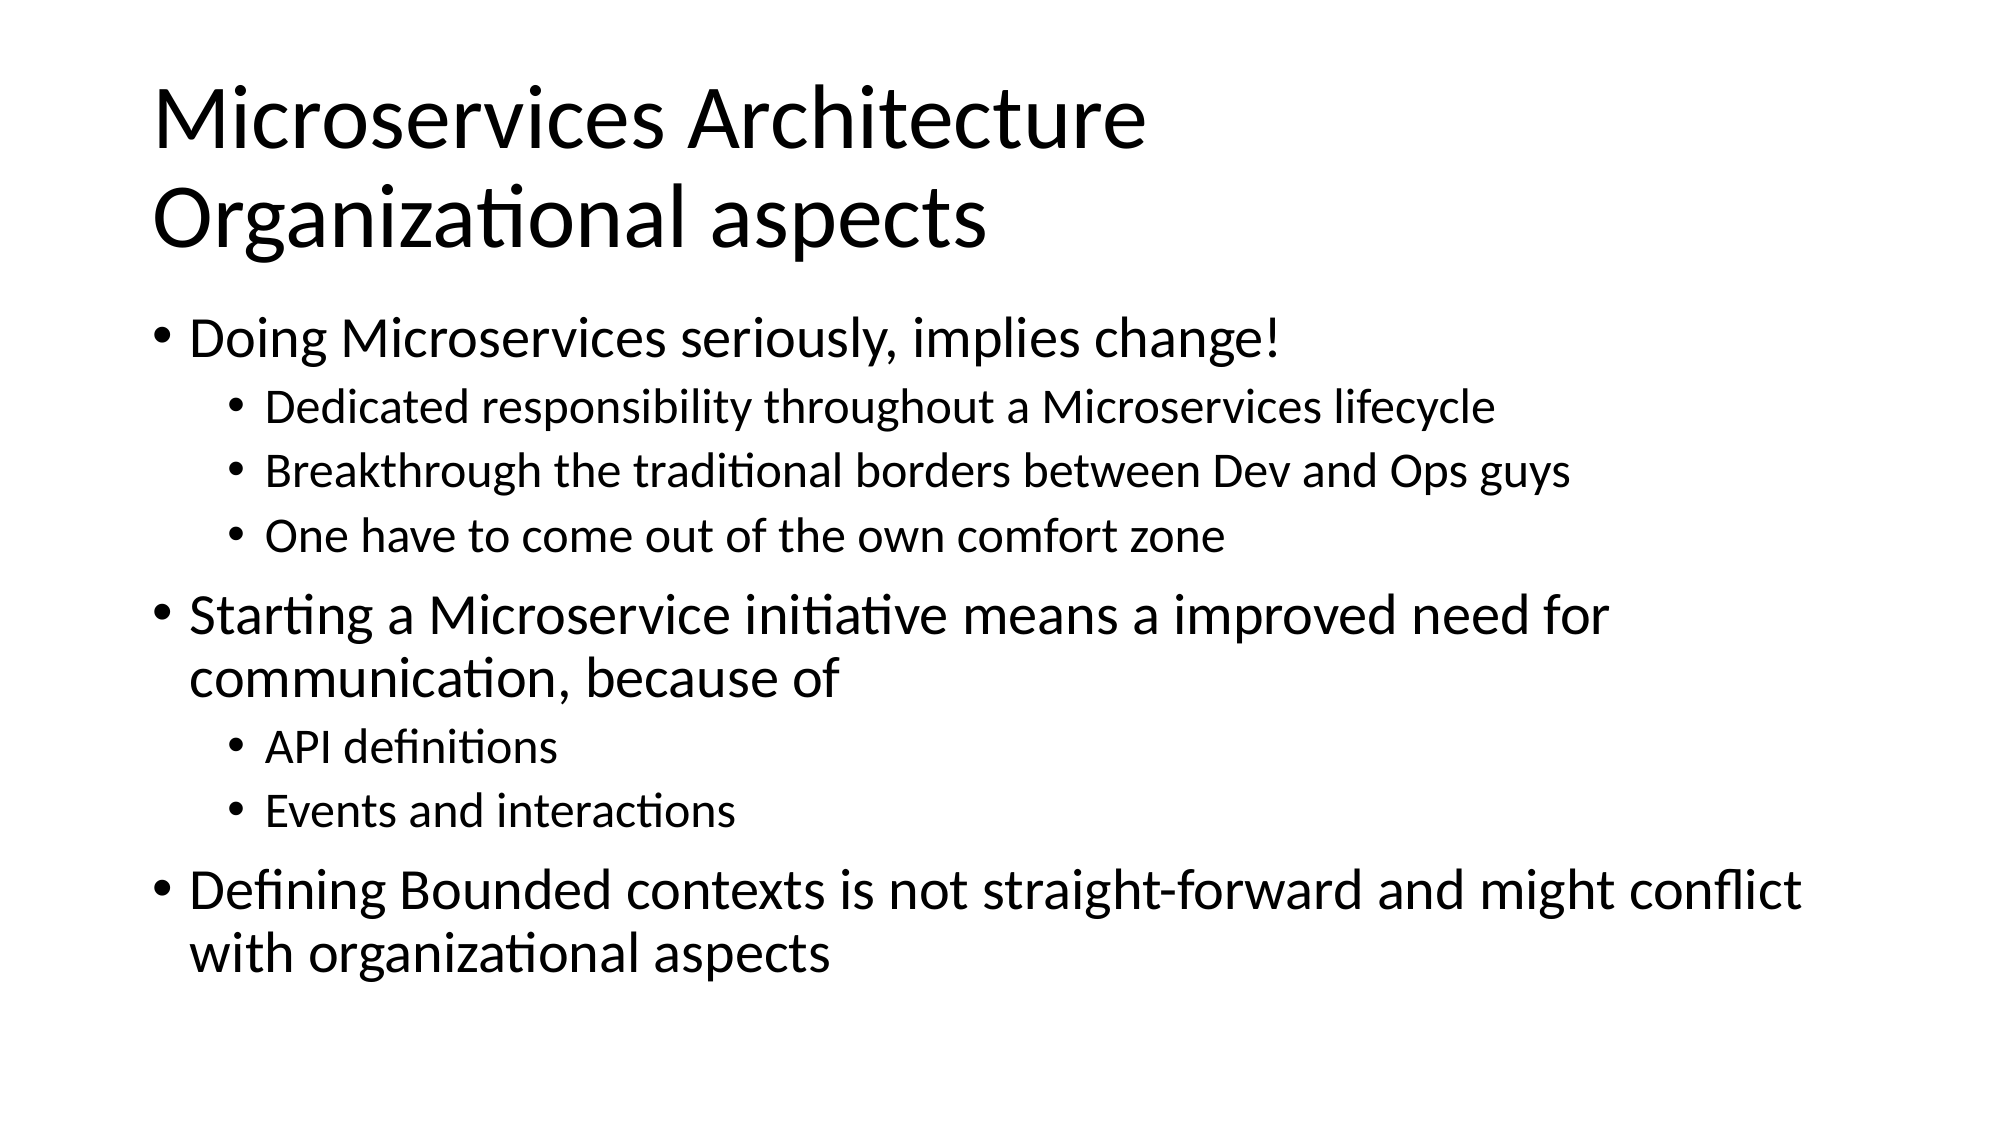

# Microservices Architecture Organizational aspects
Doing Microservices seriously, implies change!
Dedicated responsibility throughout a Microservices lifecycle
Breakthrough the traditional borders between Dev and Ops guys
One have to come out of the own comfort zone
Starting a Microservice initiative means a improved need for communication, because of
API definitions
Events and interactions
Defining Bounded contexts is not straight-forward and might conflict with organizational aspects